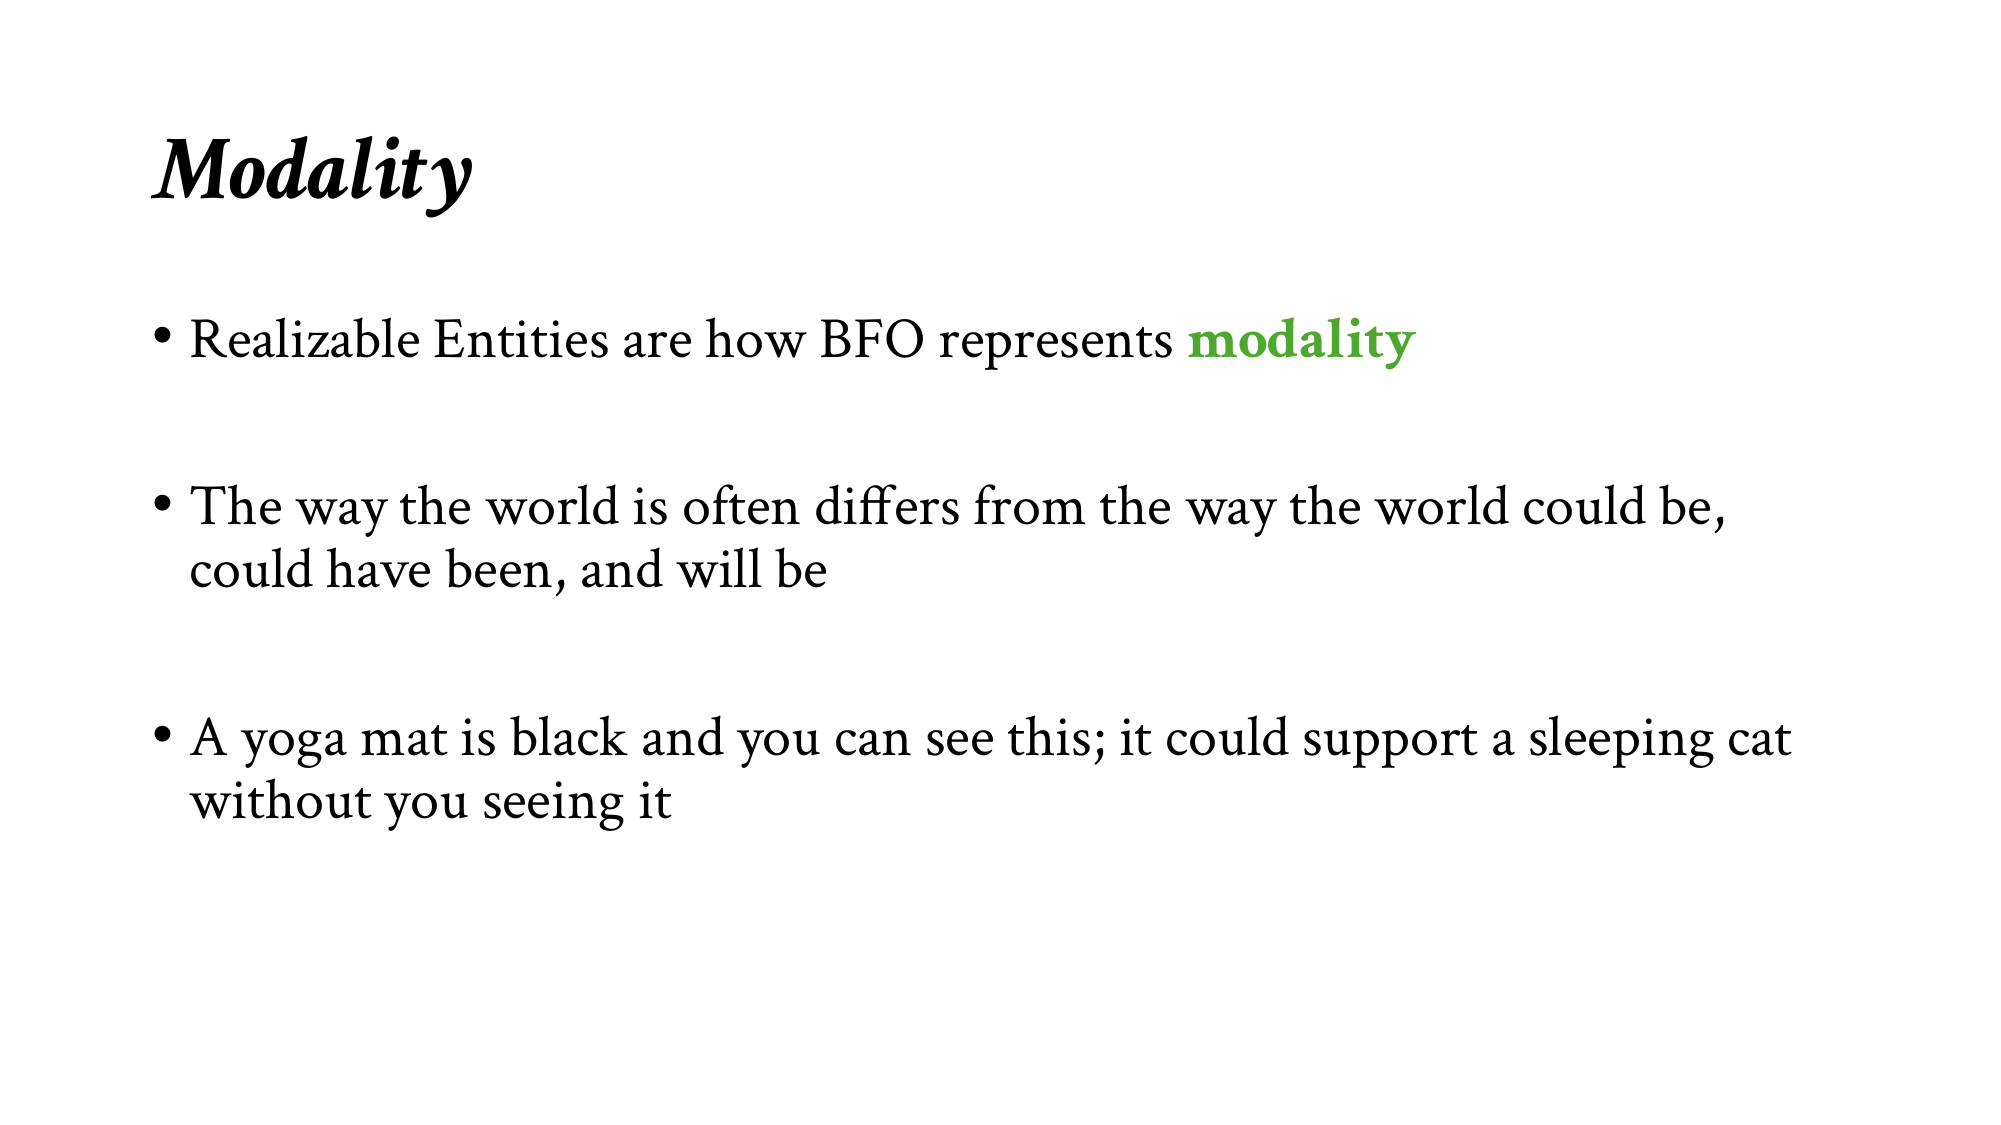

# Modality
Realizable Entities are how BFO represents modality

The way the world is often differs from the way the world could be, could have been, and will be

A yoga mat is black and you can see this; it could support a sleeping cat without you seeing it